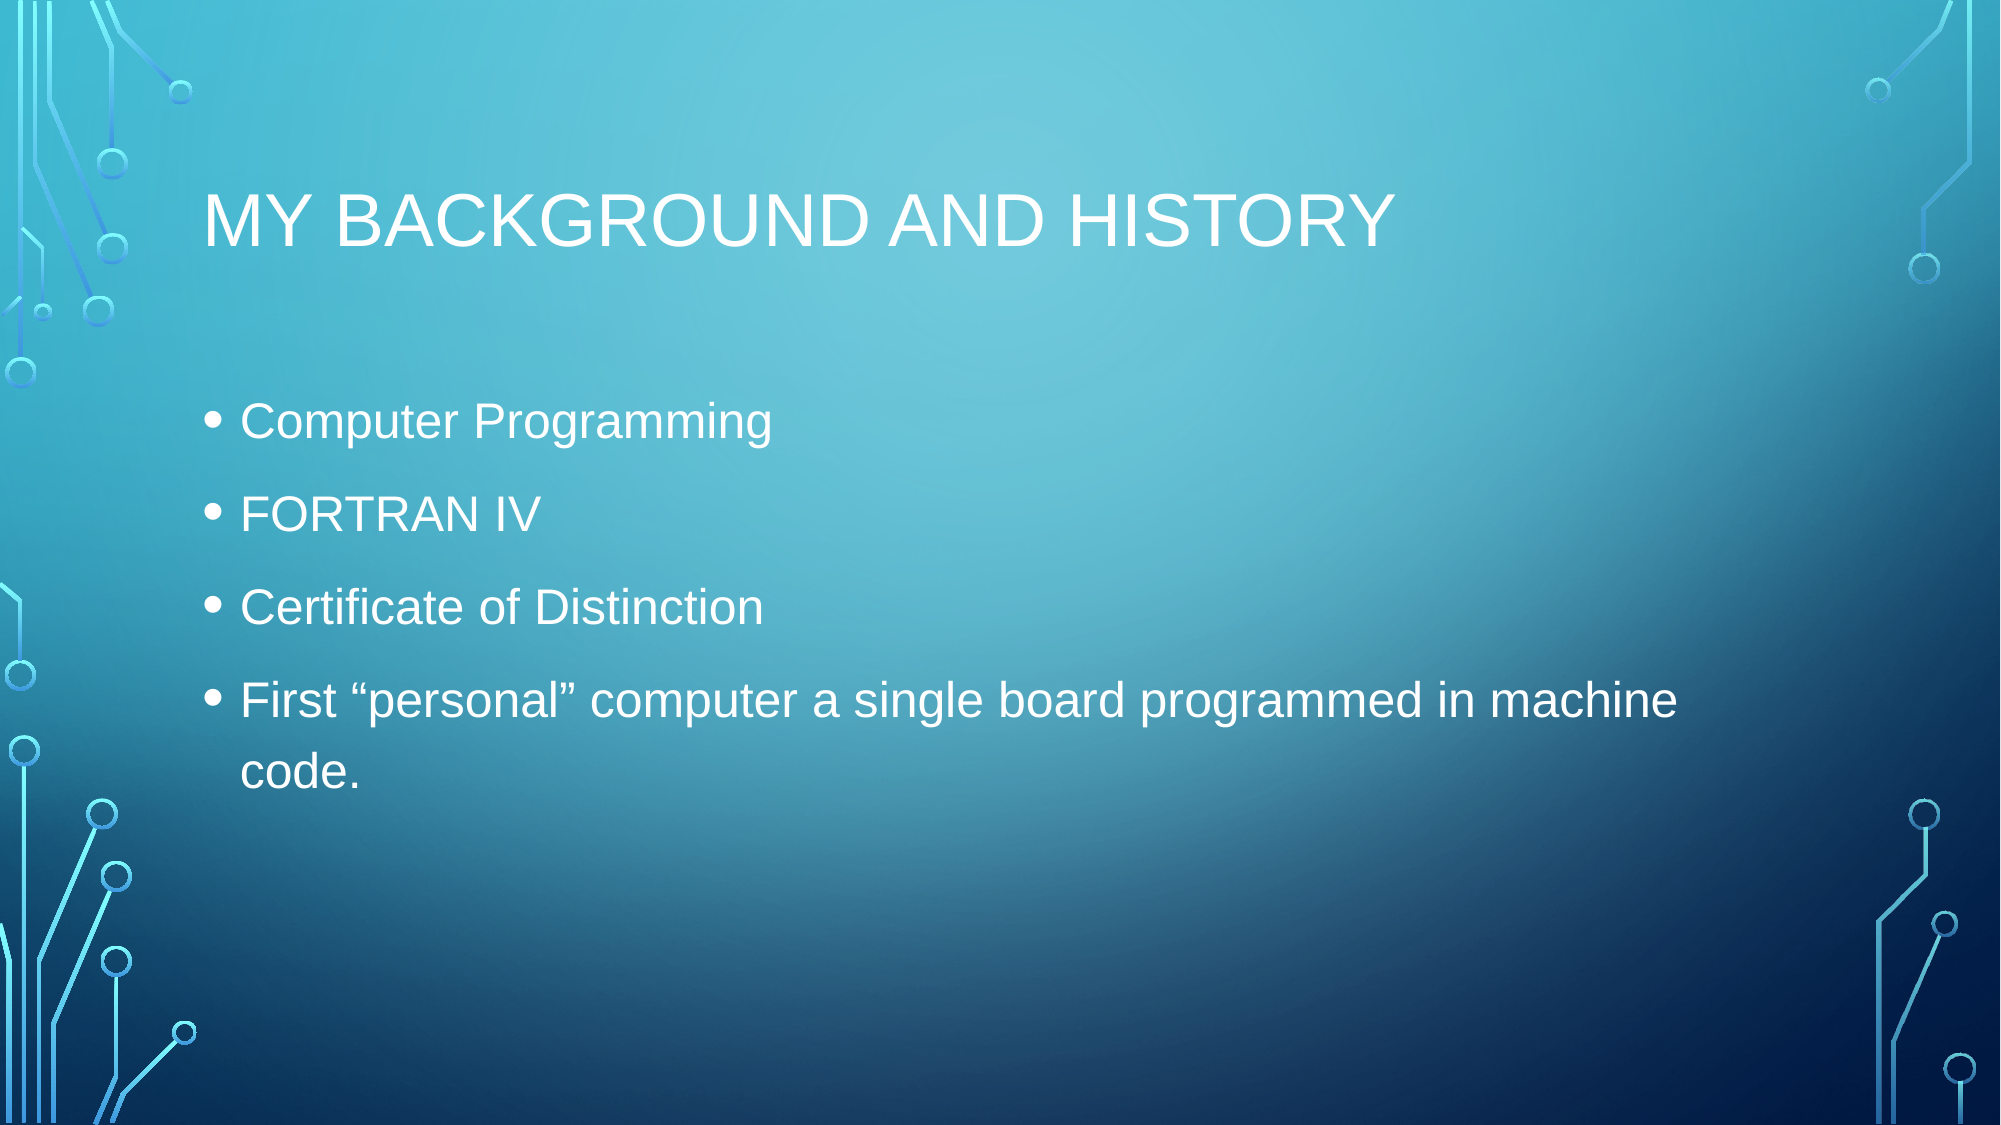

# My Background and History
Computer Programming
FORTRAN IV
Certificate of Distinction
First “personal” computer a single board programmed in machine code.